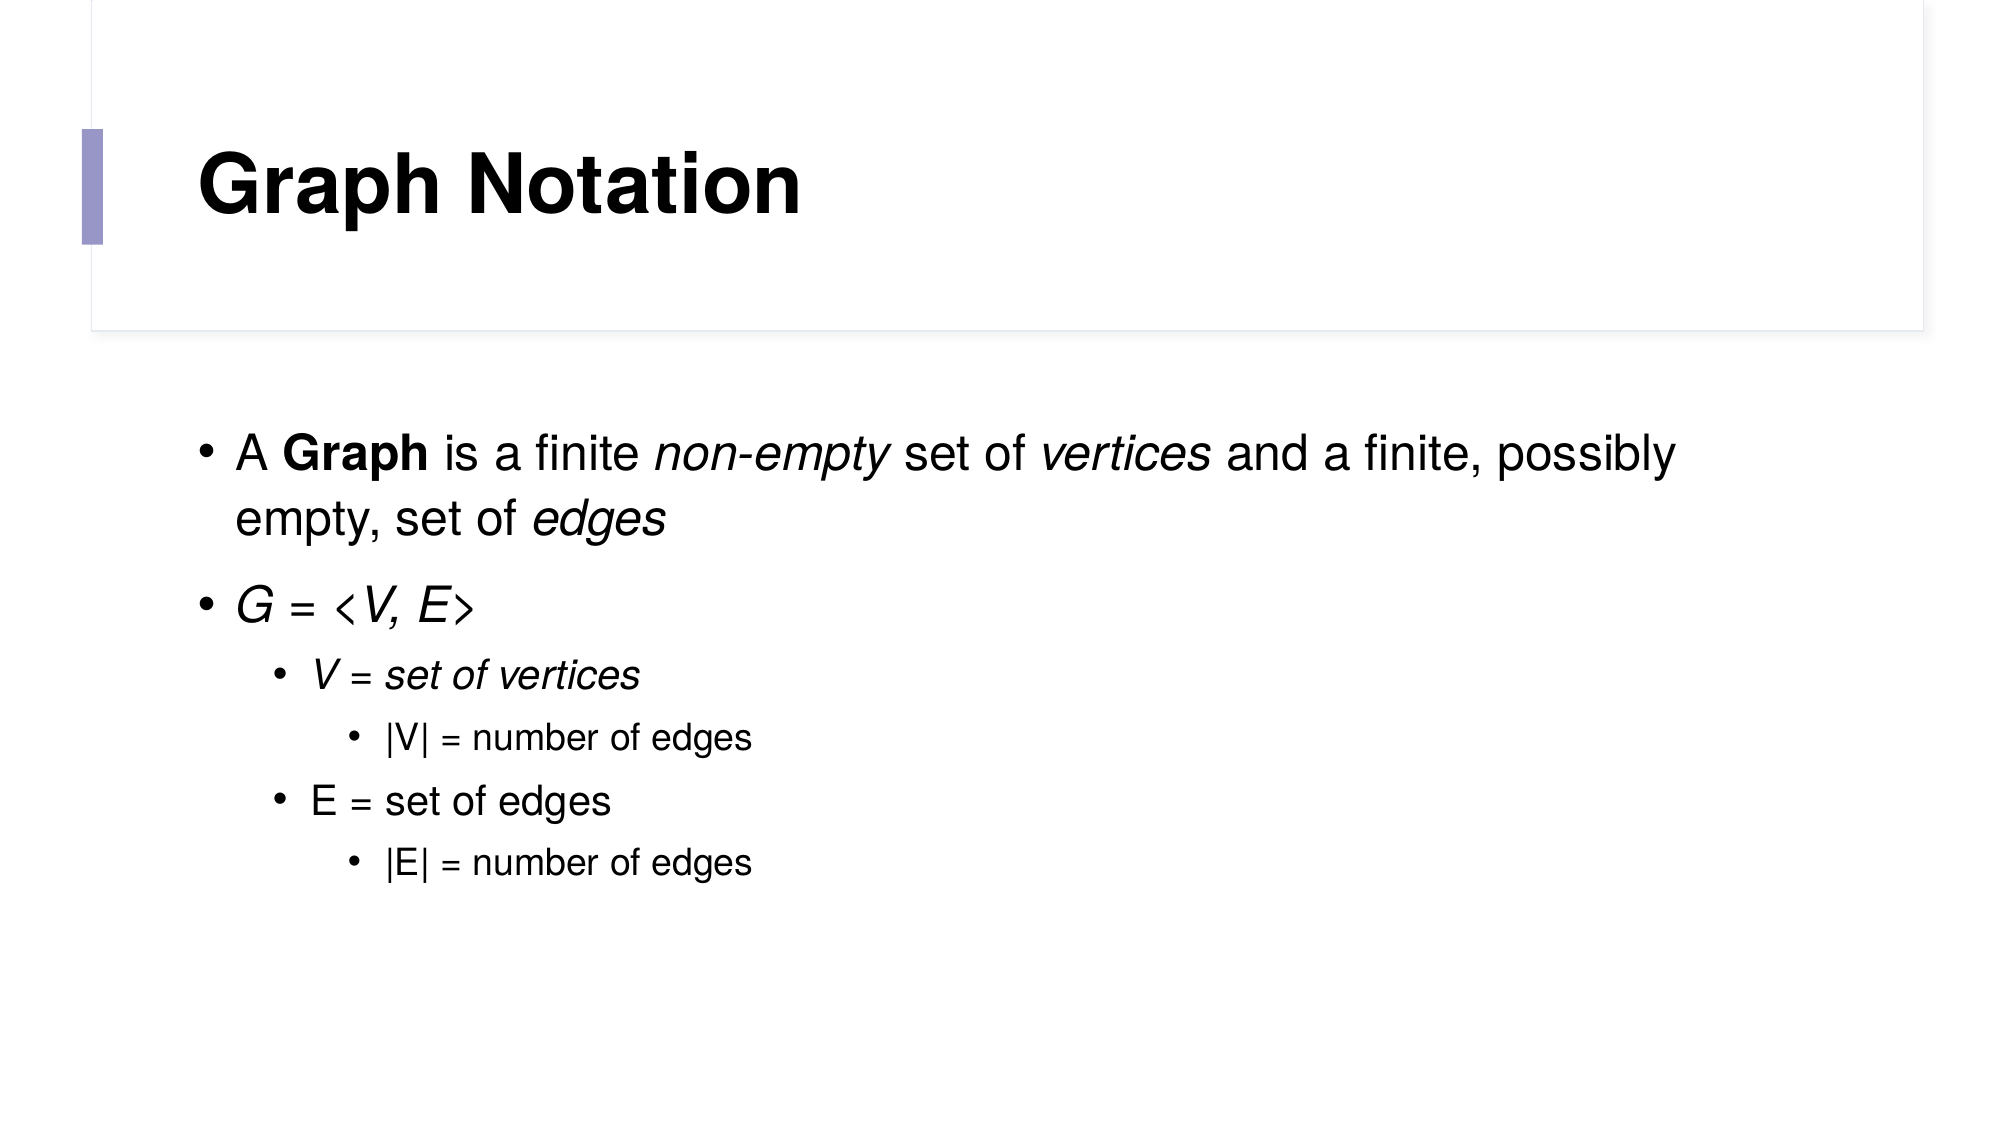

# Graph Notation
A Graph is a finite non-empty set of vertices and a finite, possibly empty, set of edges
G = <V, E>
V = set of vertices
|V| = number of edges
E = set of edges
|E| = number of edges